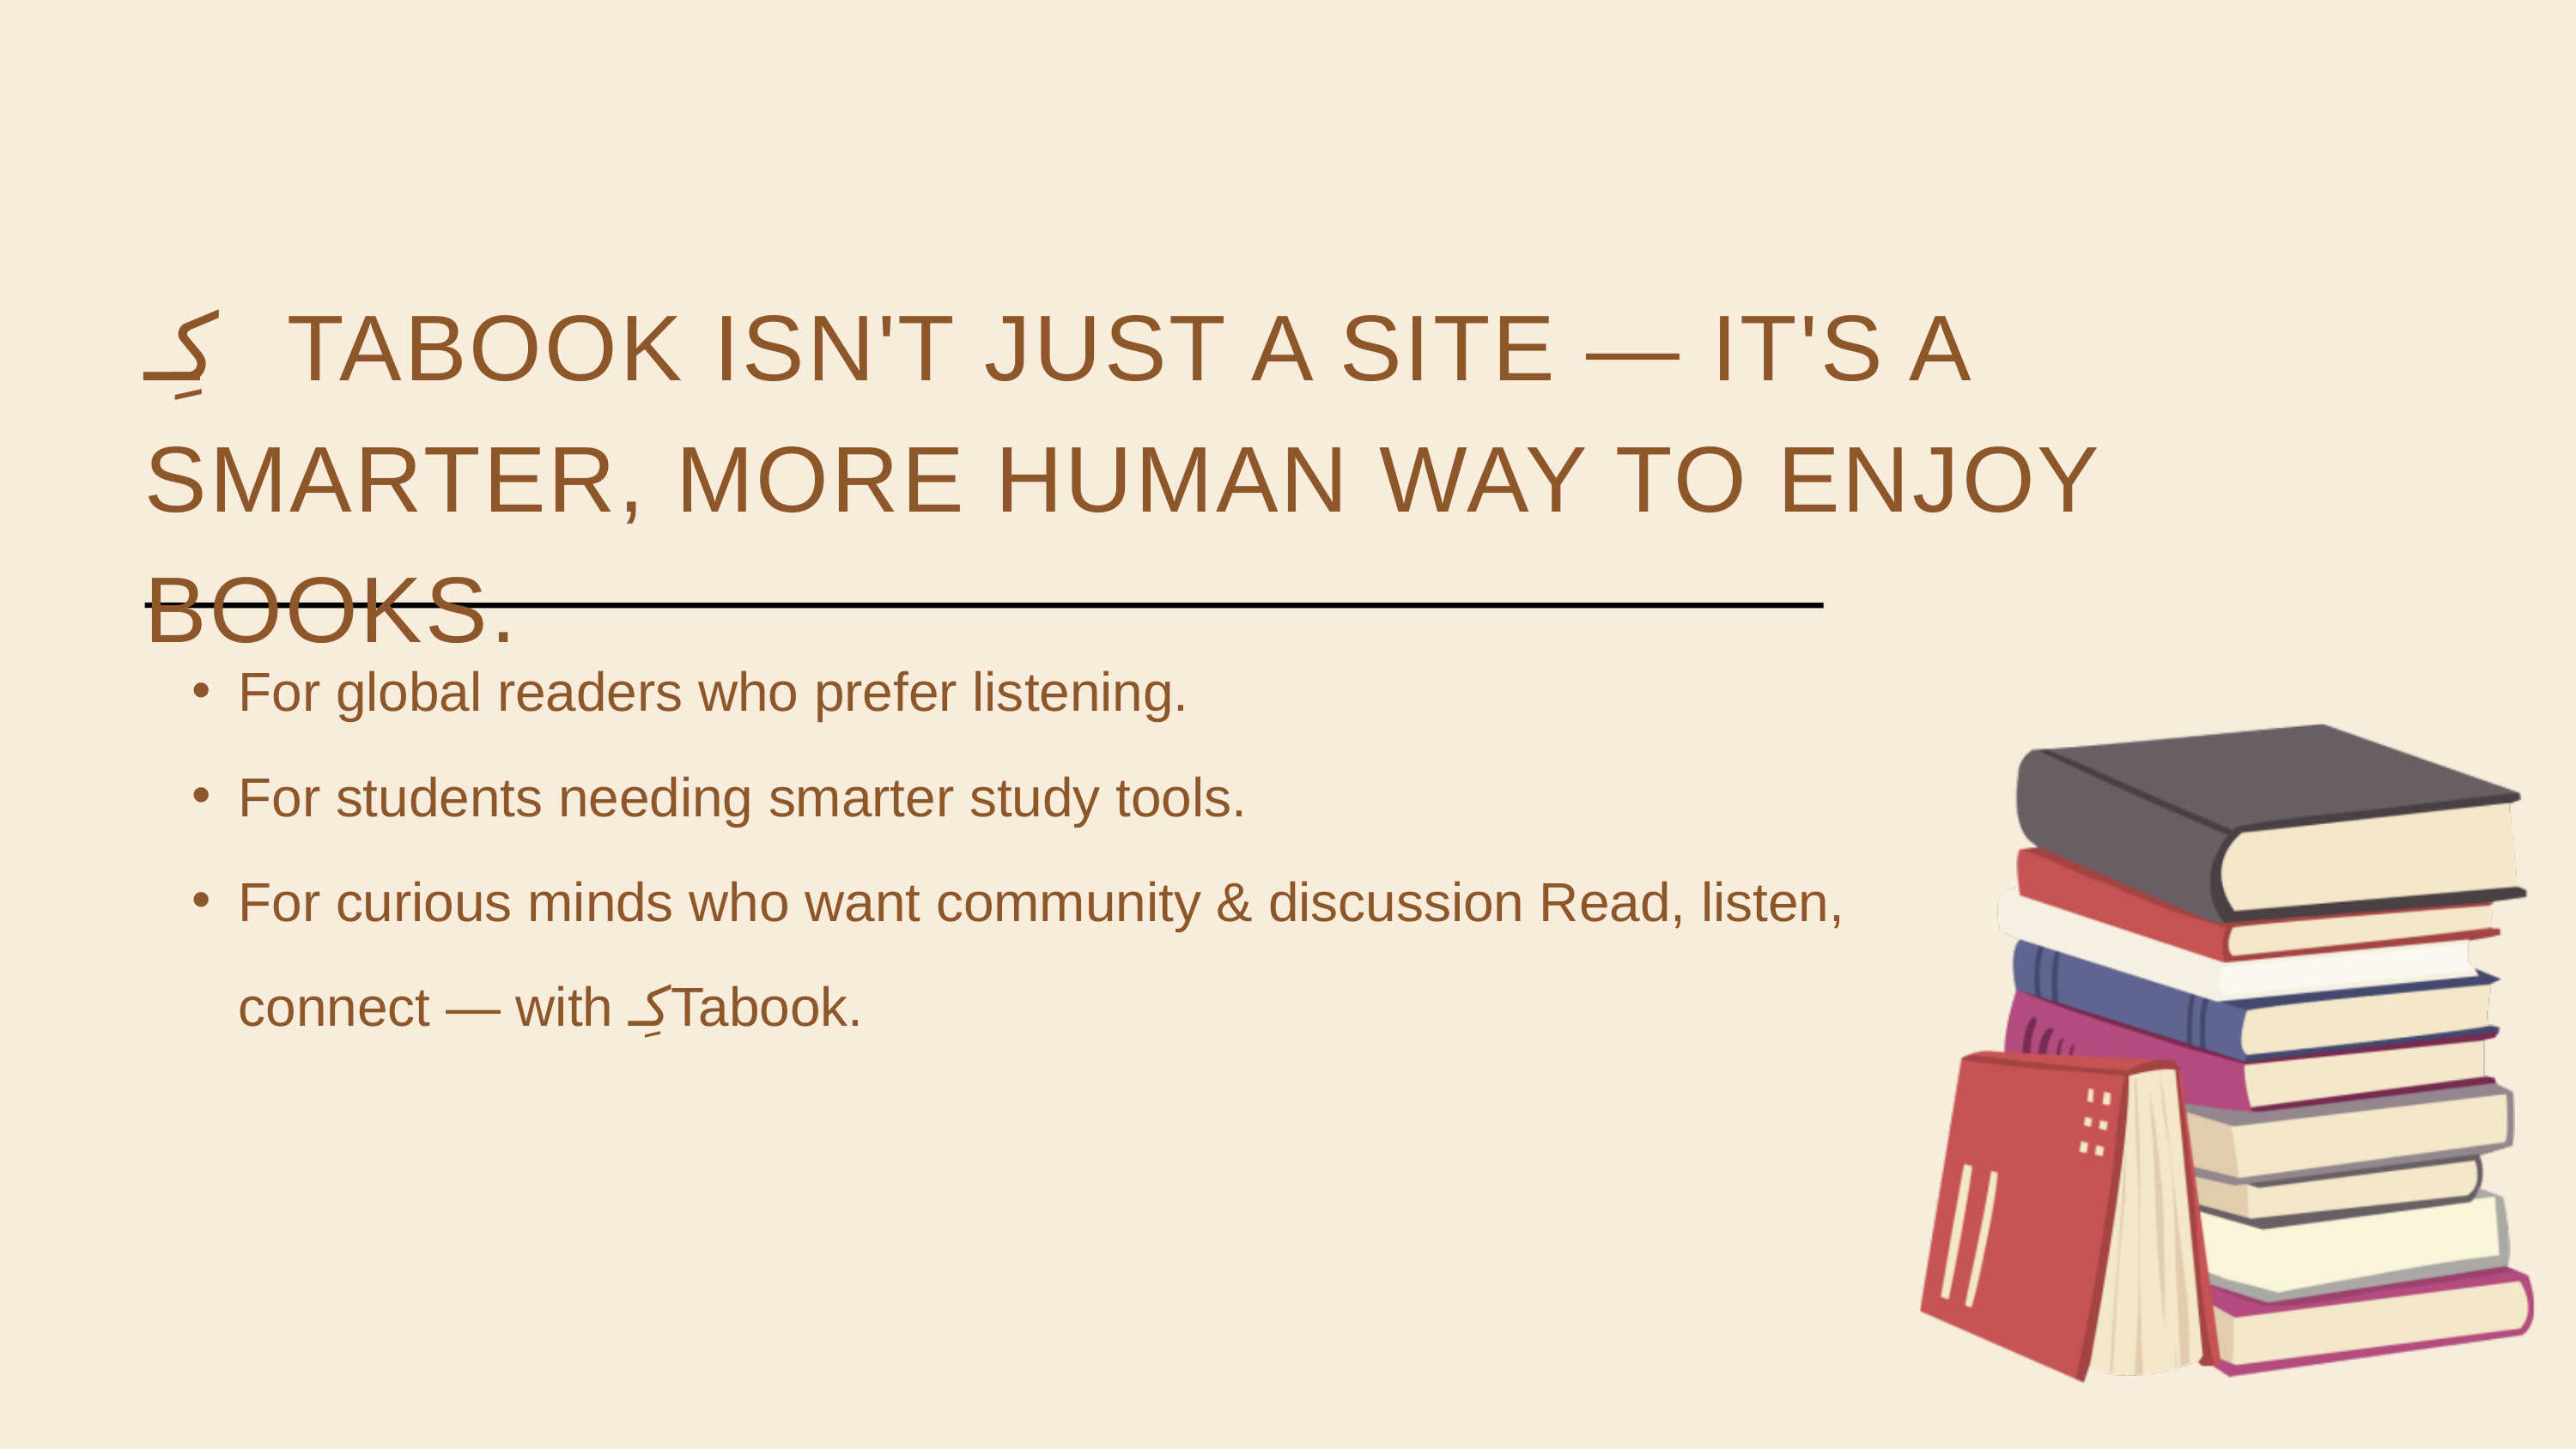

كِـ  TABOOK ISN'T JUST A SITE — IT'S A SMARTER, MORE HUMAN WAY TO ENJOY BOOKS.

For global readers who prefer listening.
For students needing smarter study tools.
For curious minds who want community & discussion Read, listen, connect — with كِـTabook.